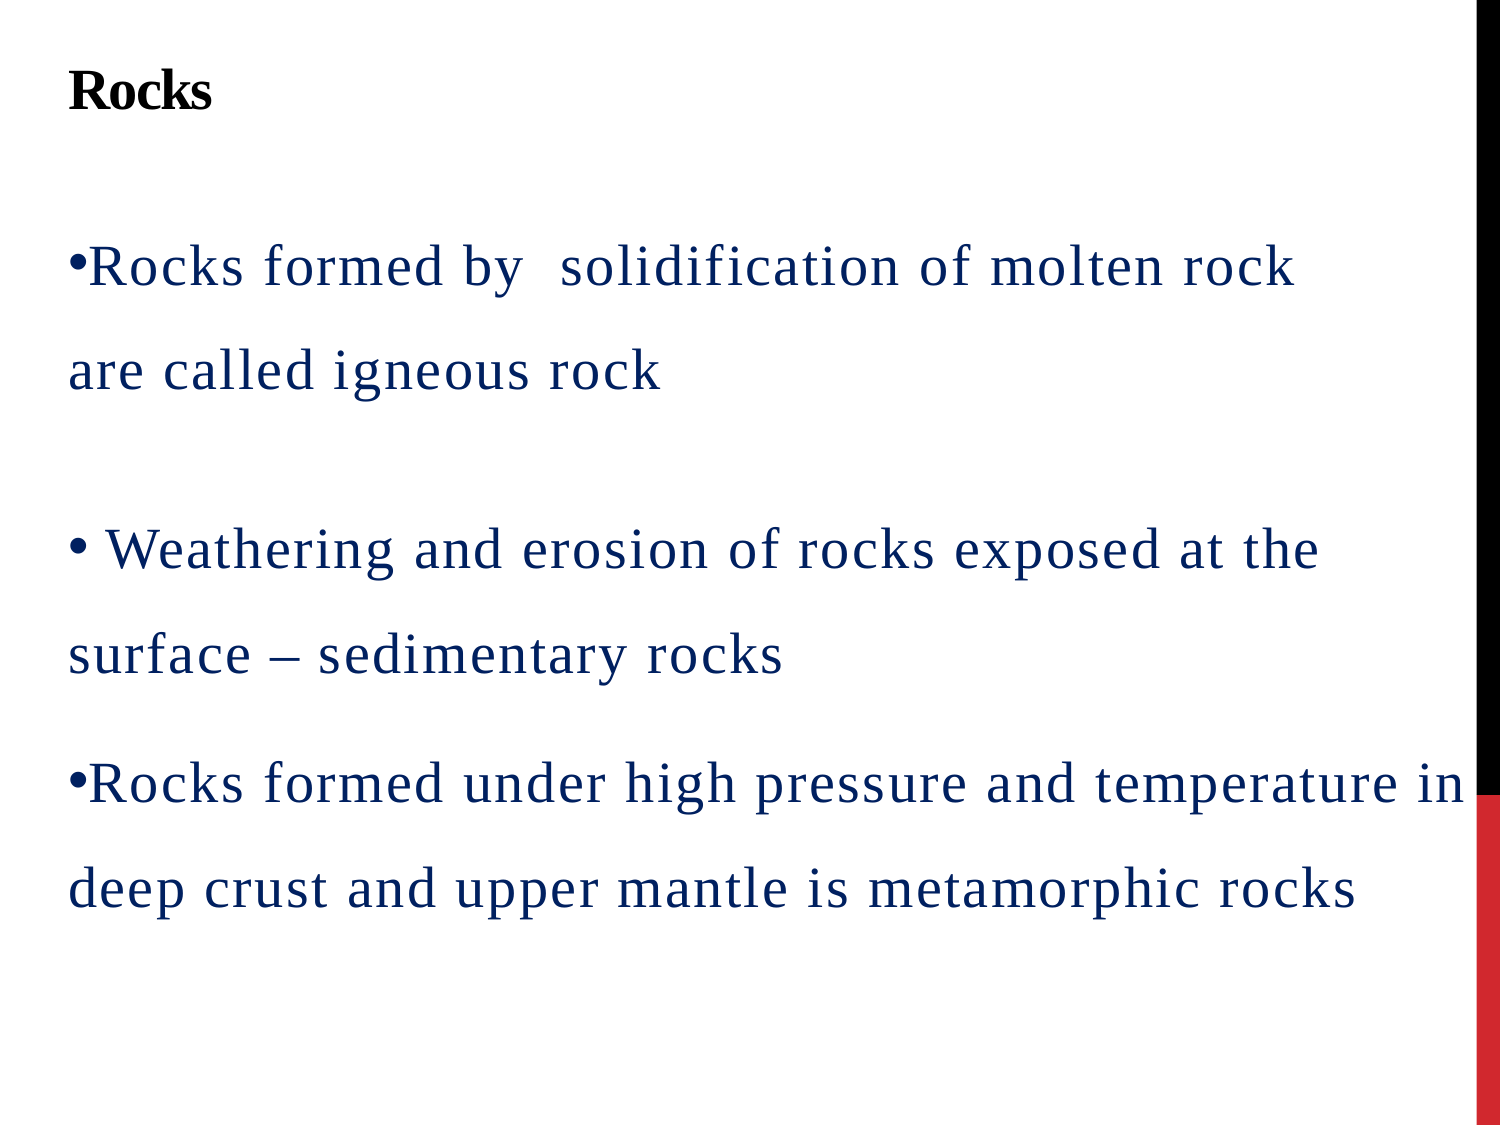

# Rocks
Rocks formed by  solidification of molten rock are called igneous rock

 Weathering and erosion of rocks exposed at the surface – sedimentary rocks
Rocks formed under high pressure and temperature in deep crust and upper mantle is metamorphic rocks